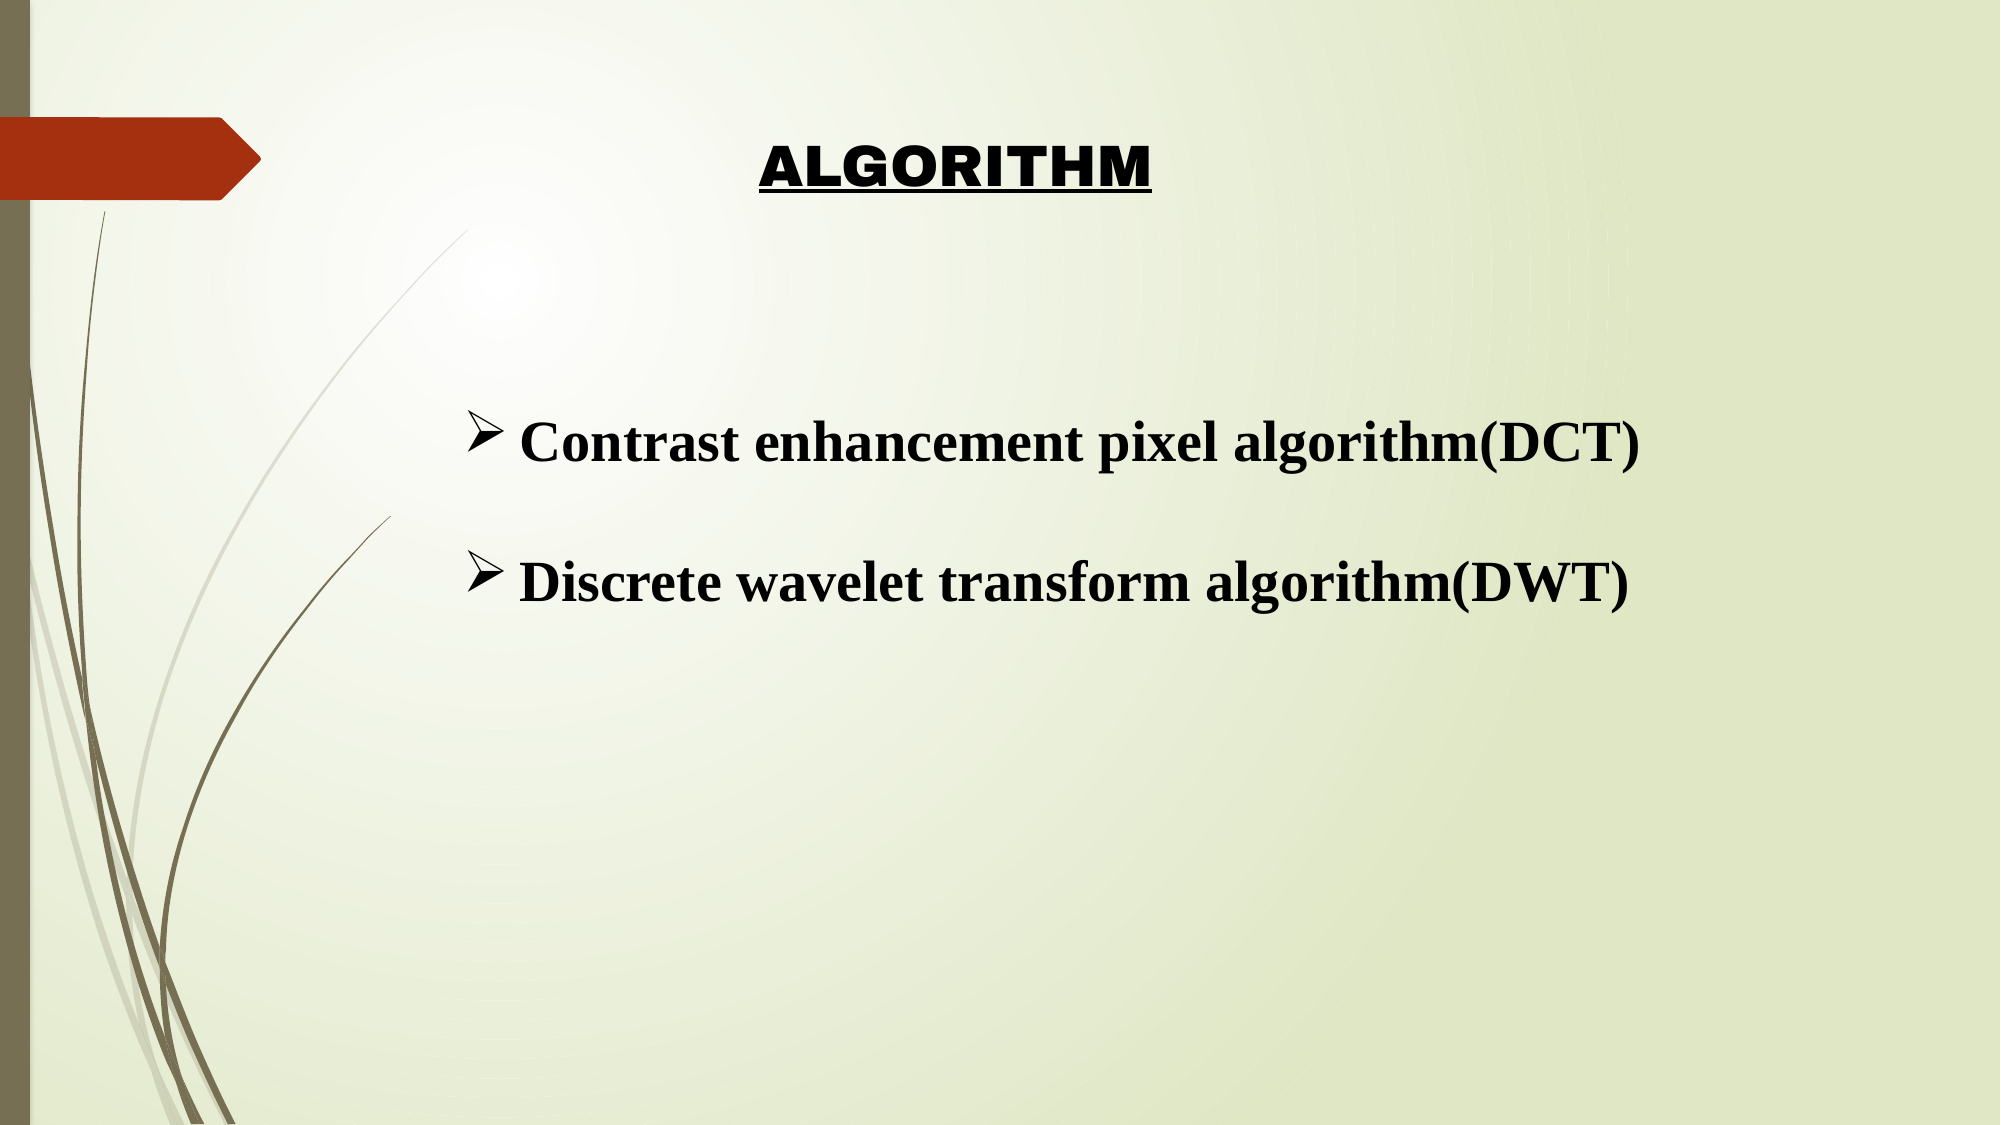

ALGORITHM
Contrast enhancement pixel algorithm(DCT)

Discrete wavelet transform algorithm(DWT)